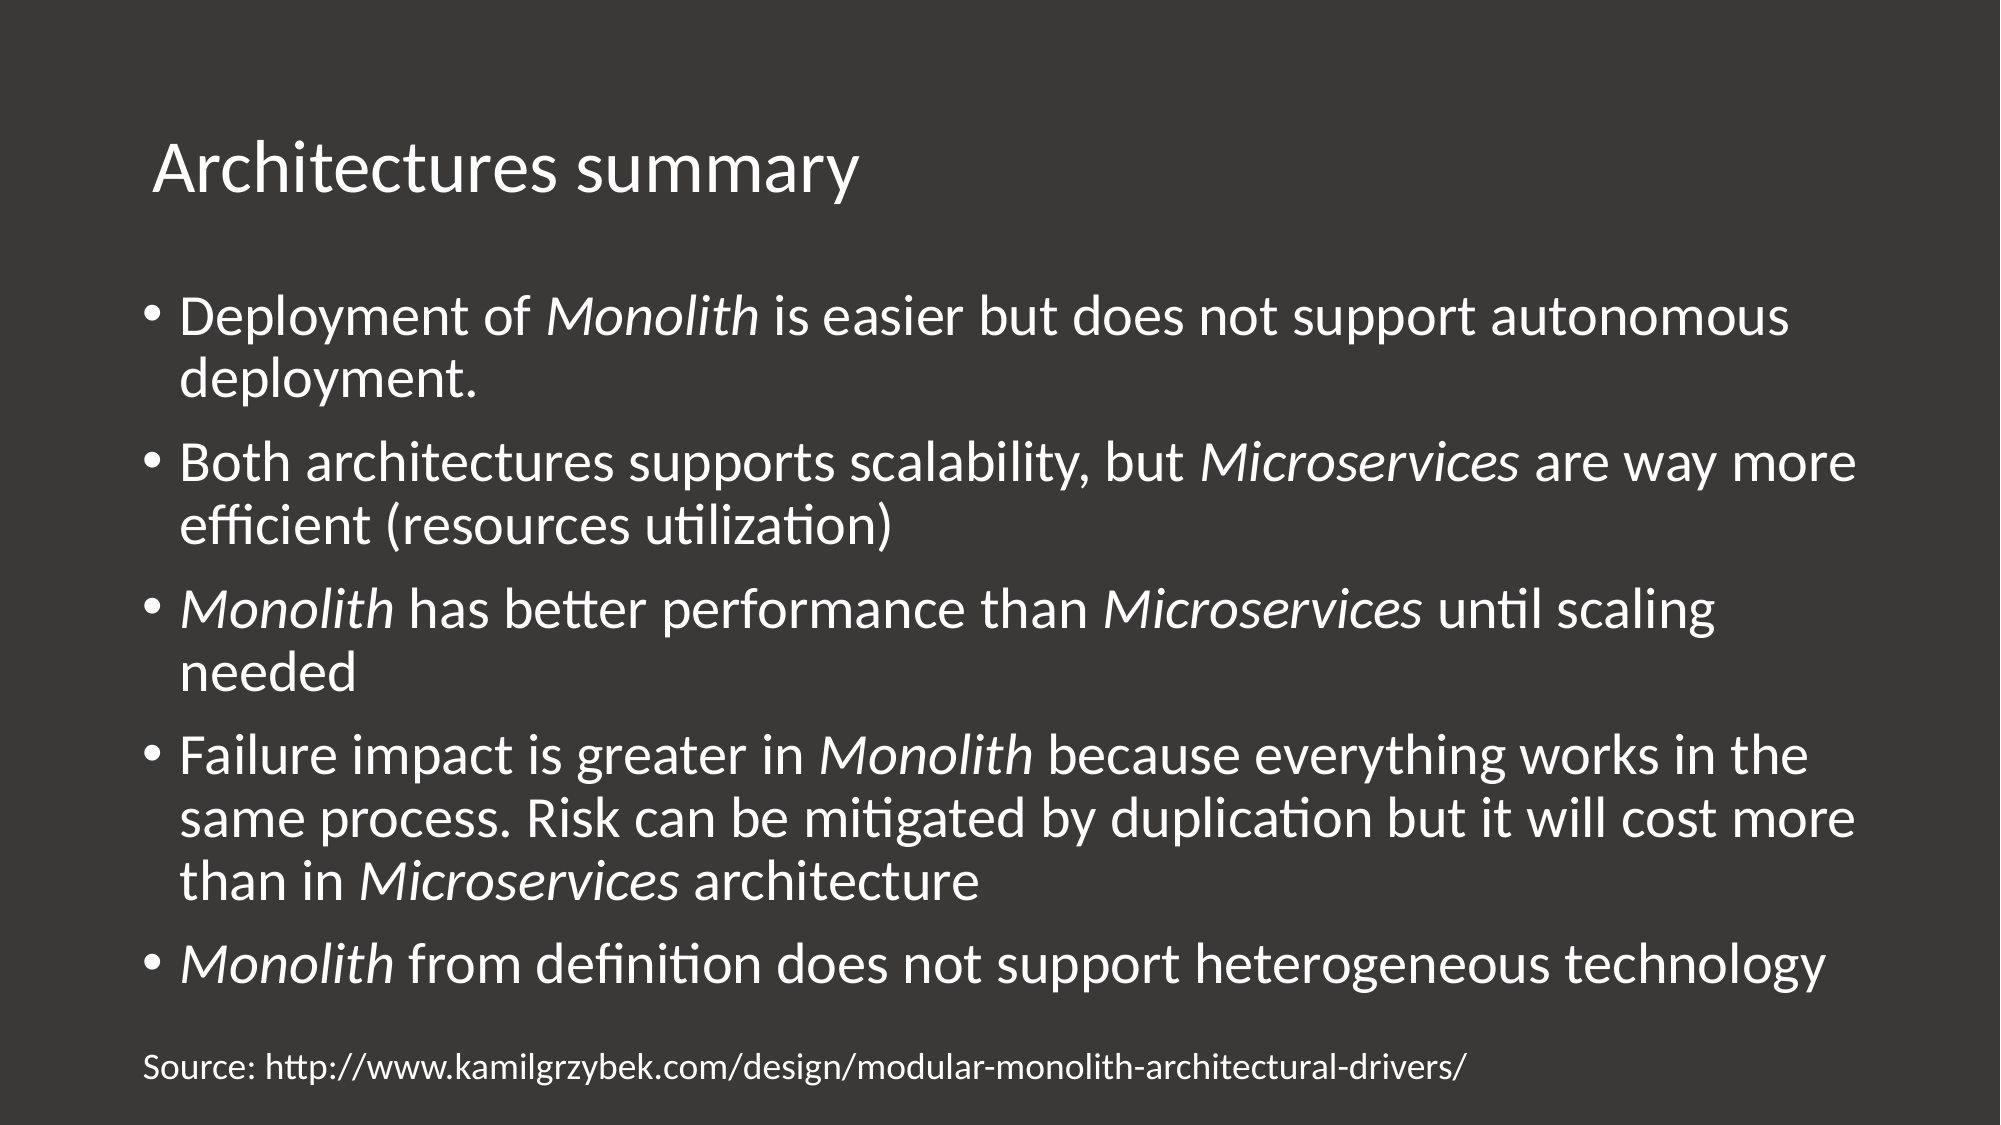

# Architectures summary
Deployment of Monolith is easier but does not support autonomous deployment.
Both architectures supports scalability, but Microservices are way more efficient (resources utilization)
Monolith has better performance than Microservices until scaling needed
Failure impact is greater in Monolith because everything works in the same process. Risk can be mitigated by duplication but it will cost more than in Microservices architecture
Monolith from definition does not support heterogeneous technology
Source: http://www.kamilgrzybek.com/design/modular-monolith-architectural-drivers/